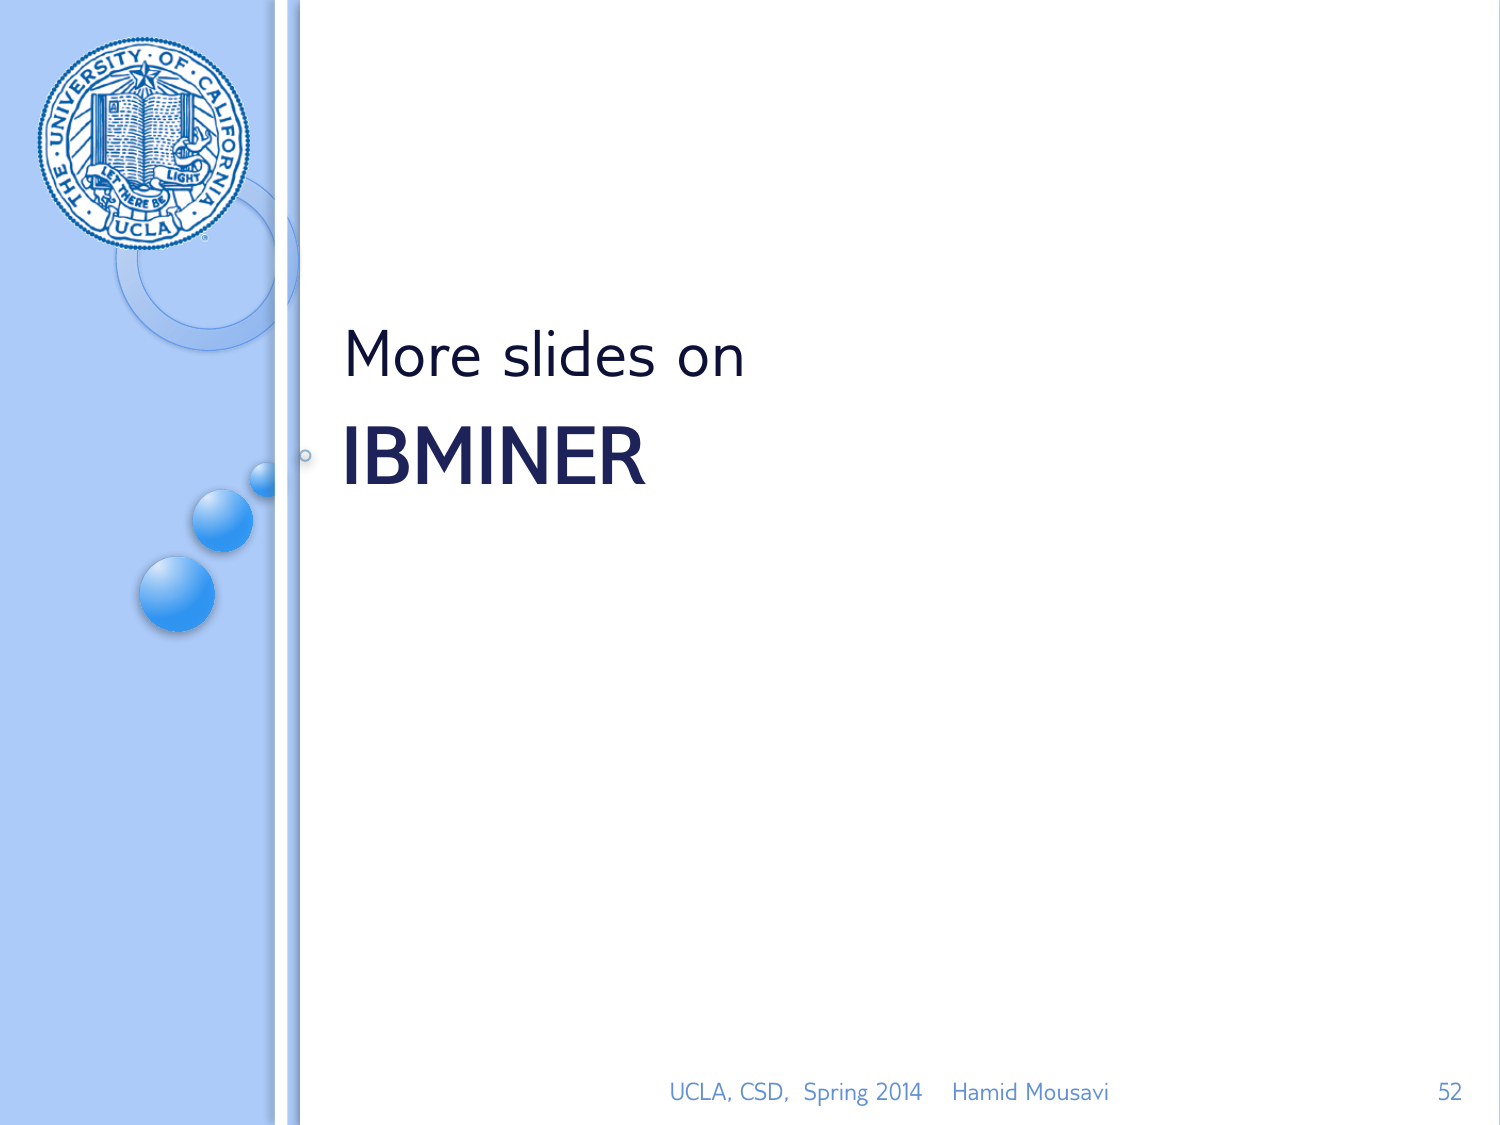

More slides on
# IBminer
UCLA, CSD,  Spring 2014
Hamid Mousavi
52